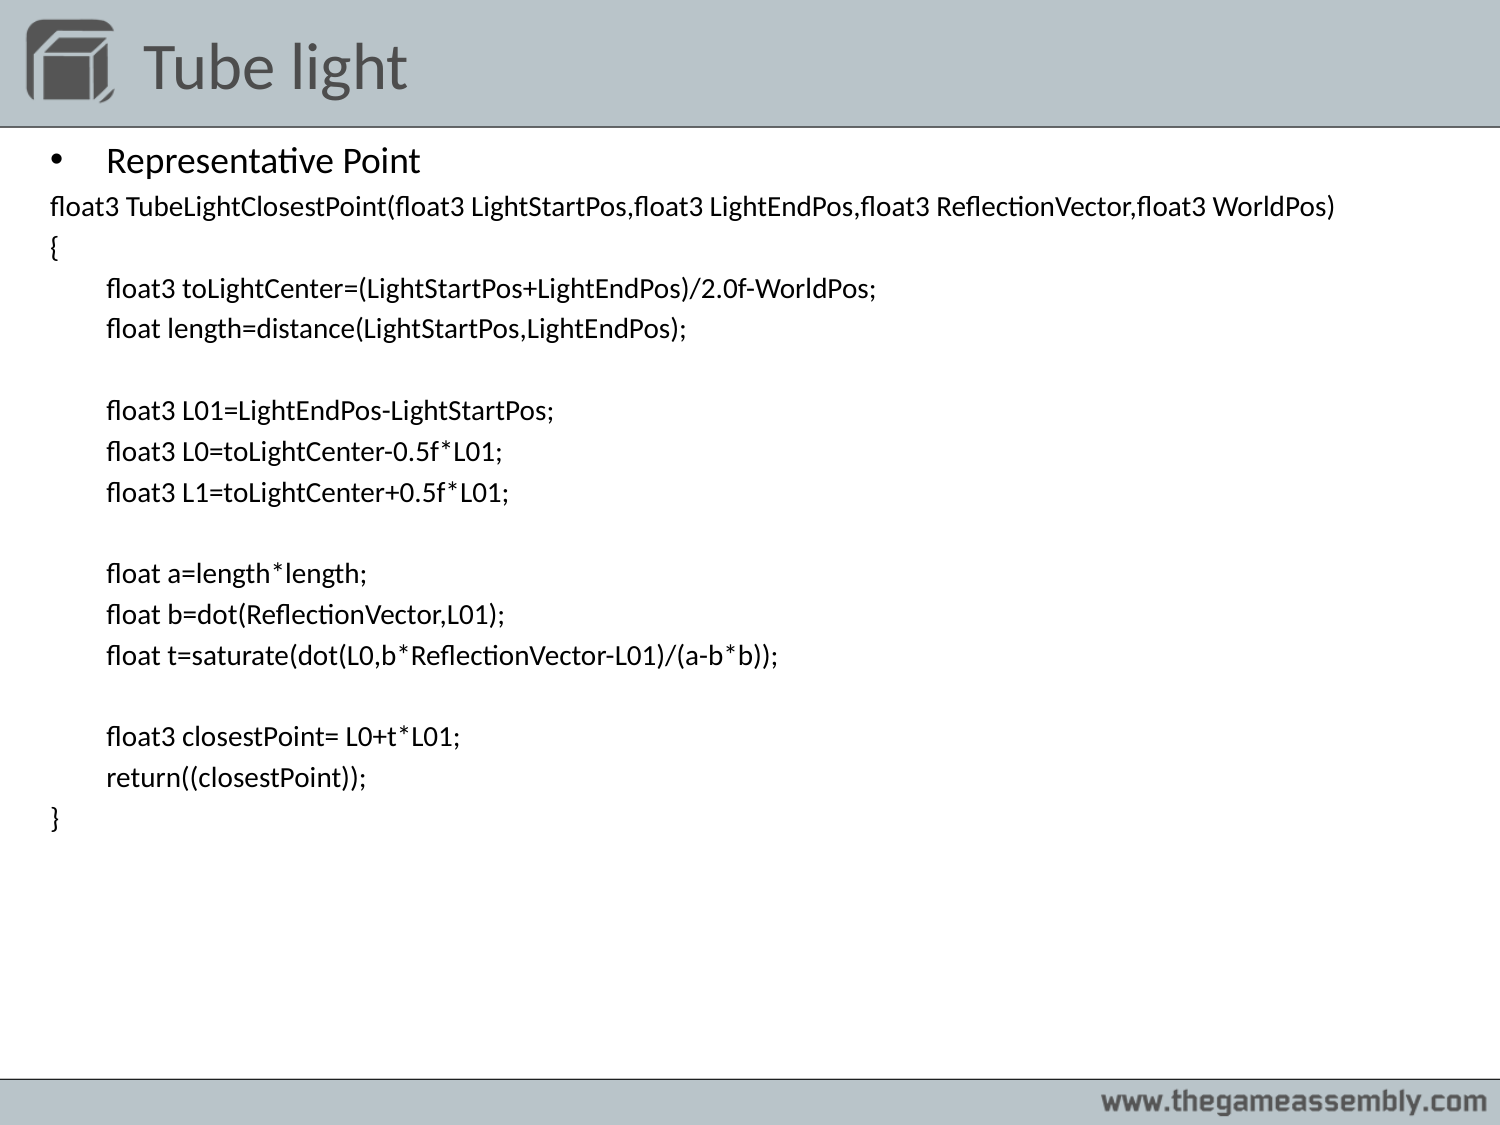

# Tube light
Representative Point
float3 TubeLightClosestPoint(float3 LightStartPos,float3 LightEndPos,float3 ReflectionVector,float3 WorldPos)
{
	float3 toLightCenter=(LightStartPos+LightEndPos)/2.0f-WorldPos;
	float length=distance(LightStartPos,LightEndPos);

	float3 L01=LightEndPos-LightStartPos;
	float3 L0=toLightCenter-0.5f*L01;
	float3 L1=toLightCenter+0.5f*L01;

	float a=length*length;
	float b=dot(ReflectionVector,L01);
	float t=saturate(dot(L0,b*ReflectionVector-L01)/(a-b*b));

	float3 closestPoint= L0+t*L01;
	return((closestPoint));
}